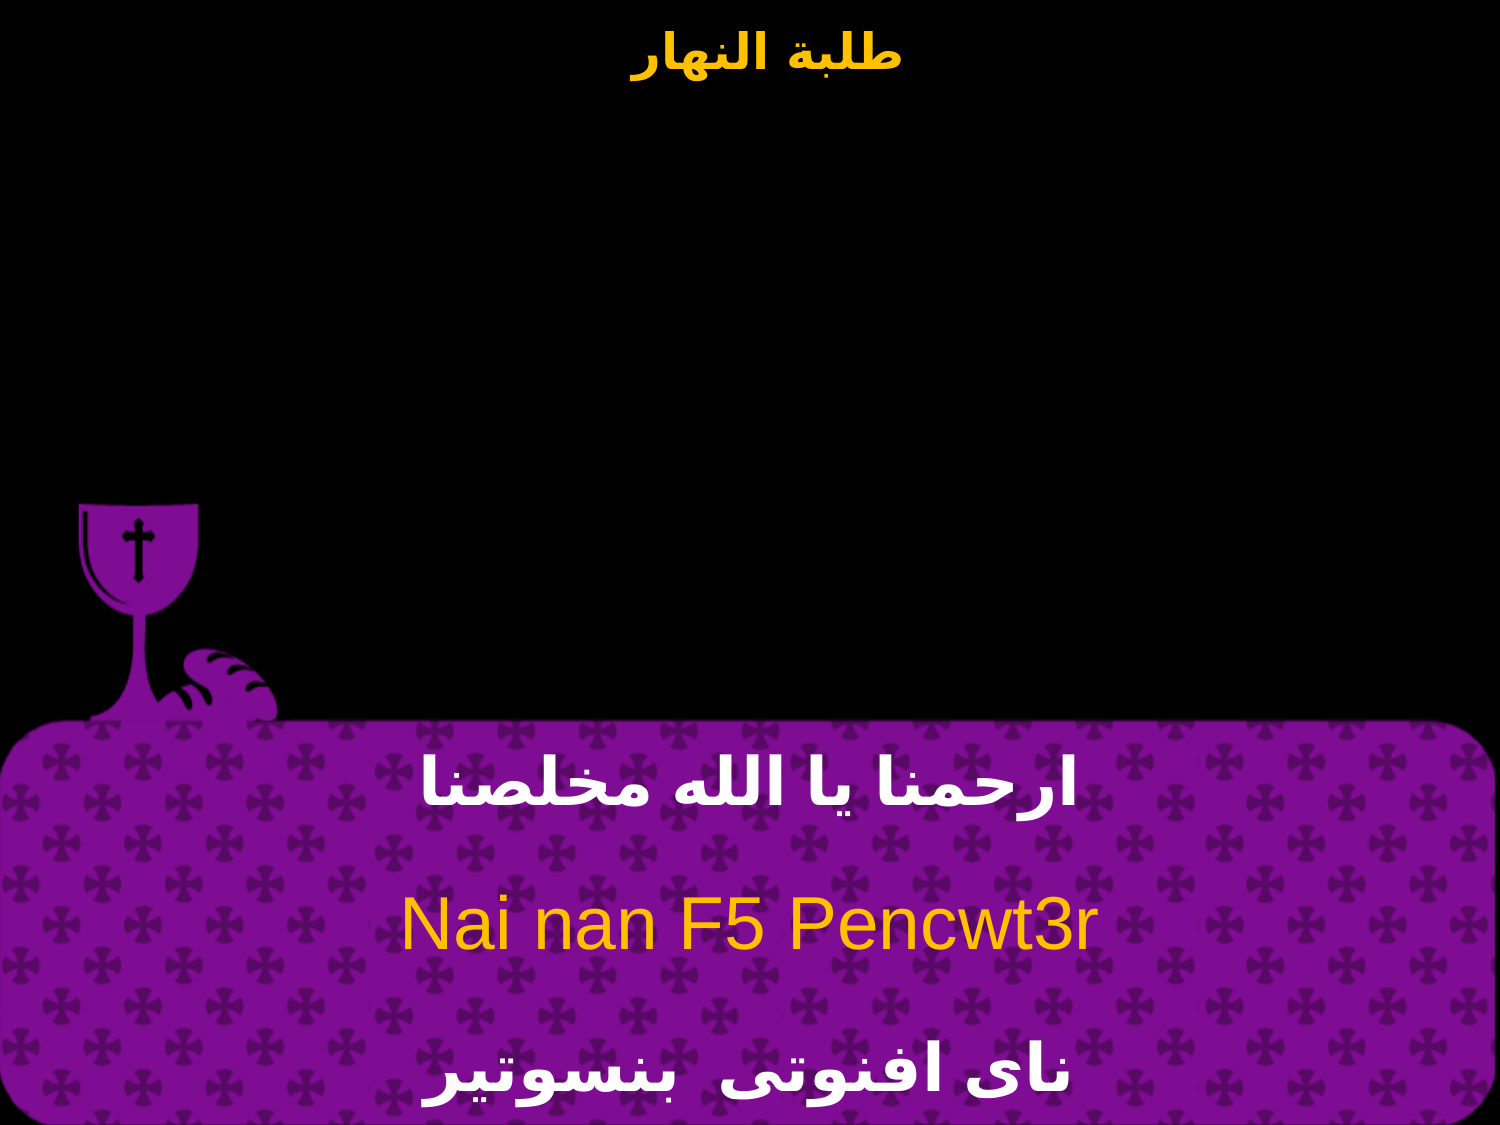

# ارحمنا يا الله مخلصنا
Nai nan F5 Pencwt3r
ناى افنوتى  بنسوتير